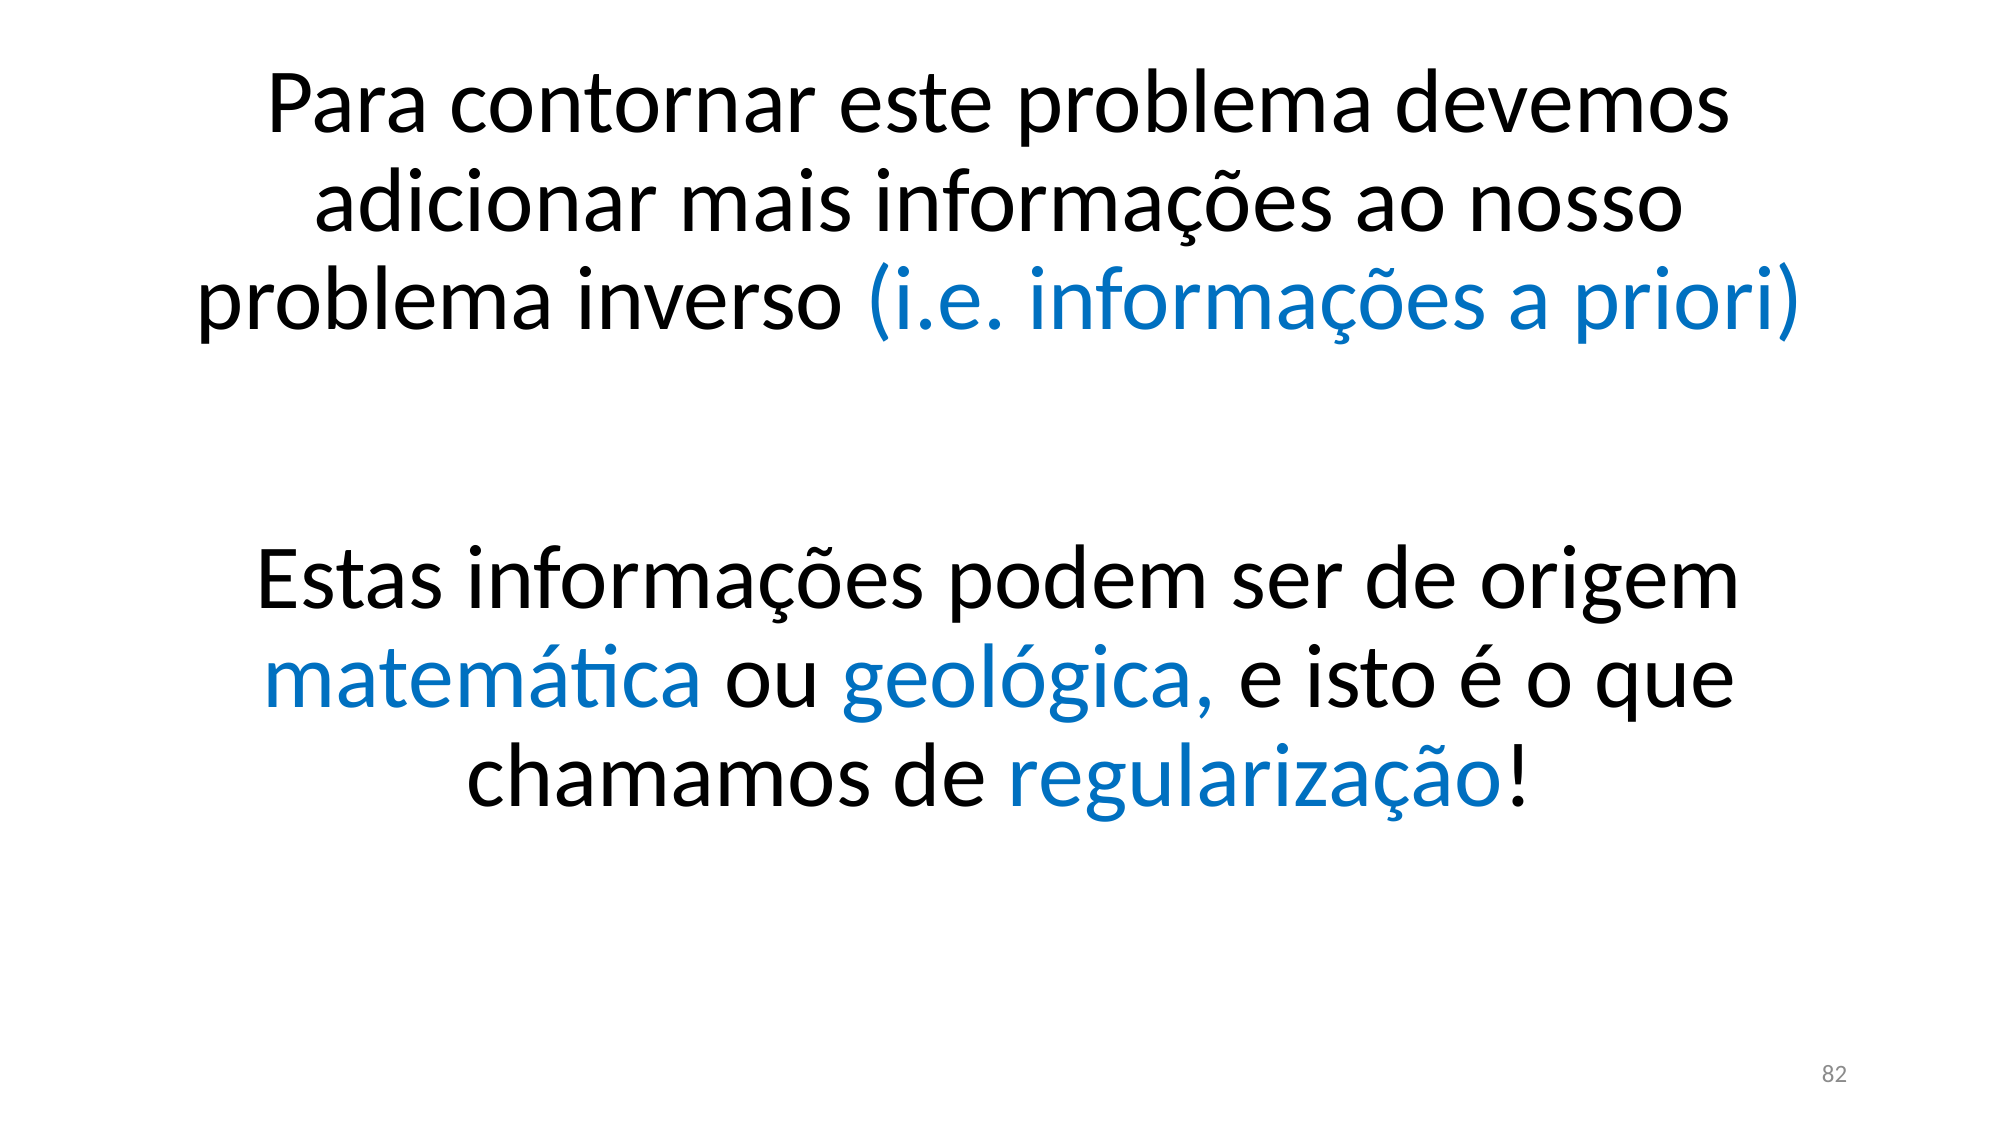

Para contornar este problema devemos adicionar mais informações ao nosso problema inverso (i.e. informações a priori)
Estas informações podem ser de origem matemática ou geológica, e isto é o que chamamos de regularização!
82